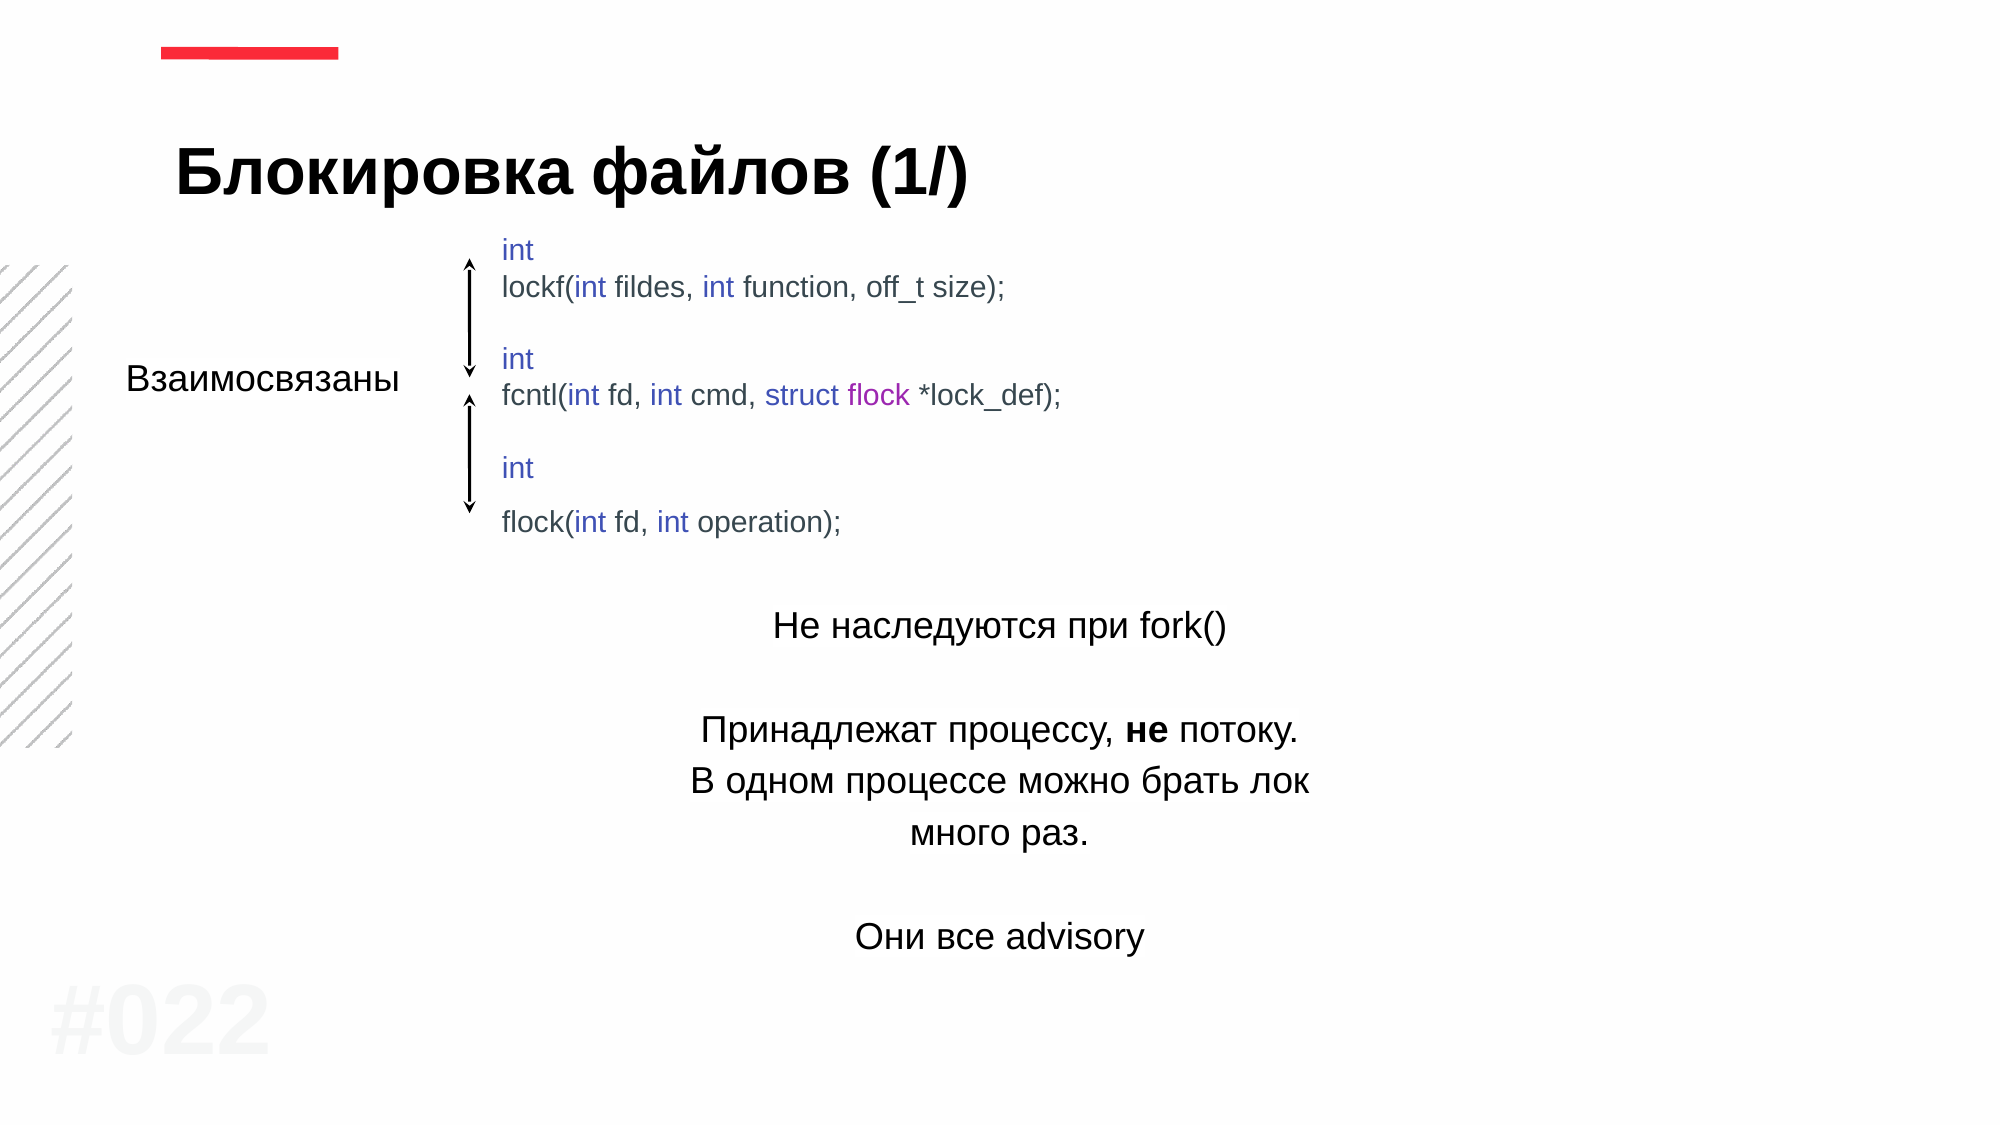

Блокировка файлов (1/)
int
lockf(int fildes, int function, off_t size);

int
fcntl(int fd, int cmd, struct flock *lock_def);

int
flock(int fd, int operation);

Взаимосвязаны

Не наследуются при fork()

Принадлежат процессу, не потоку. В одном процессе можно брать лок много раз.

Они все advisory
#022